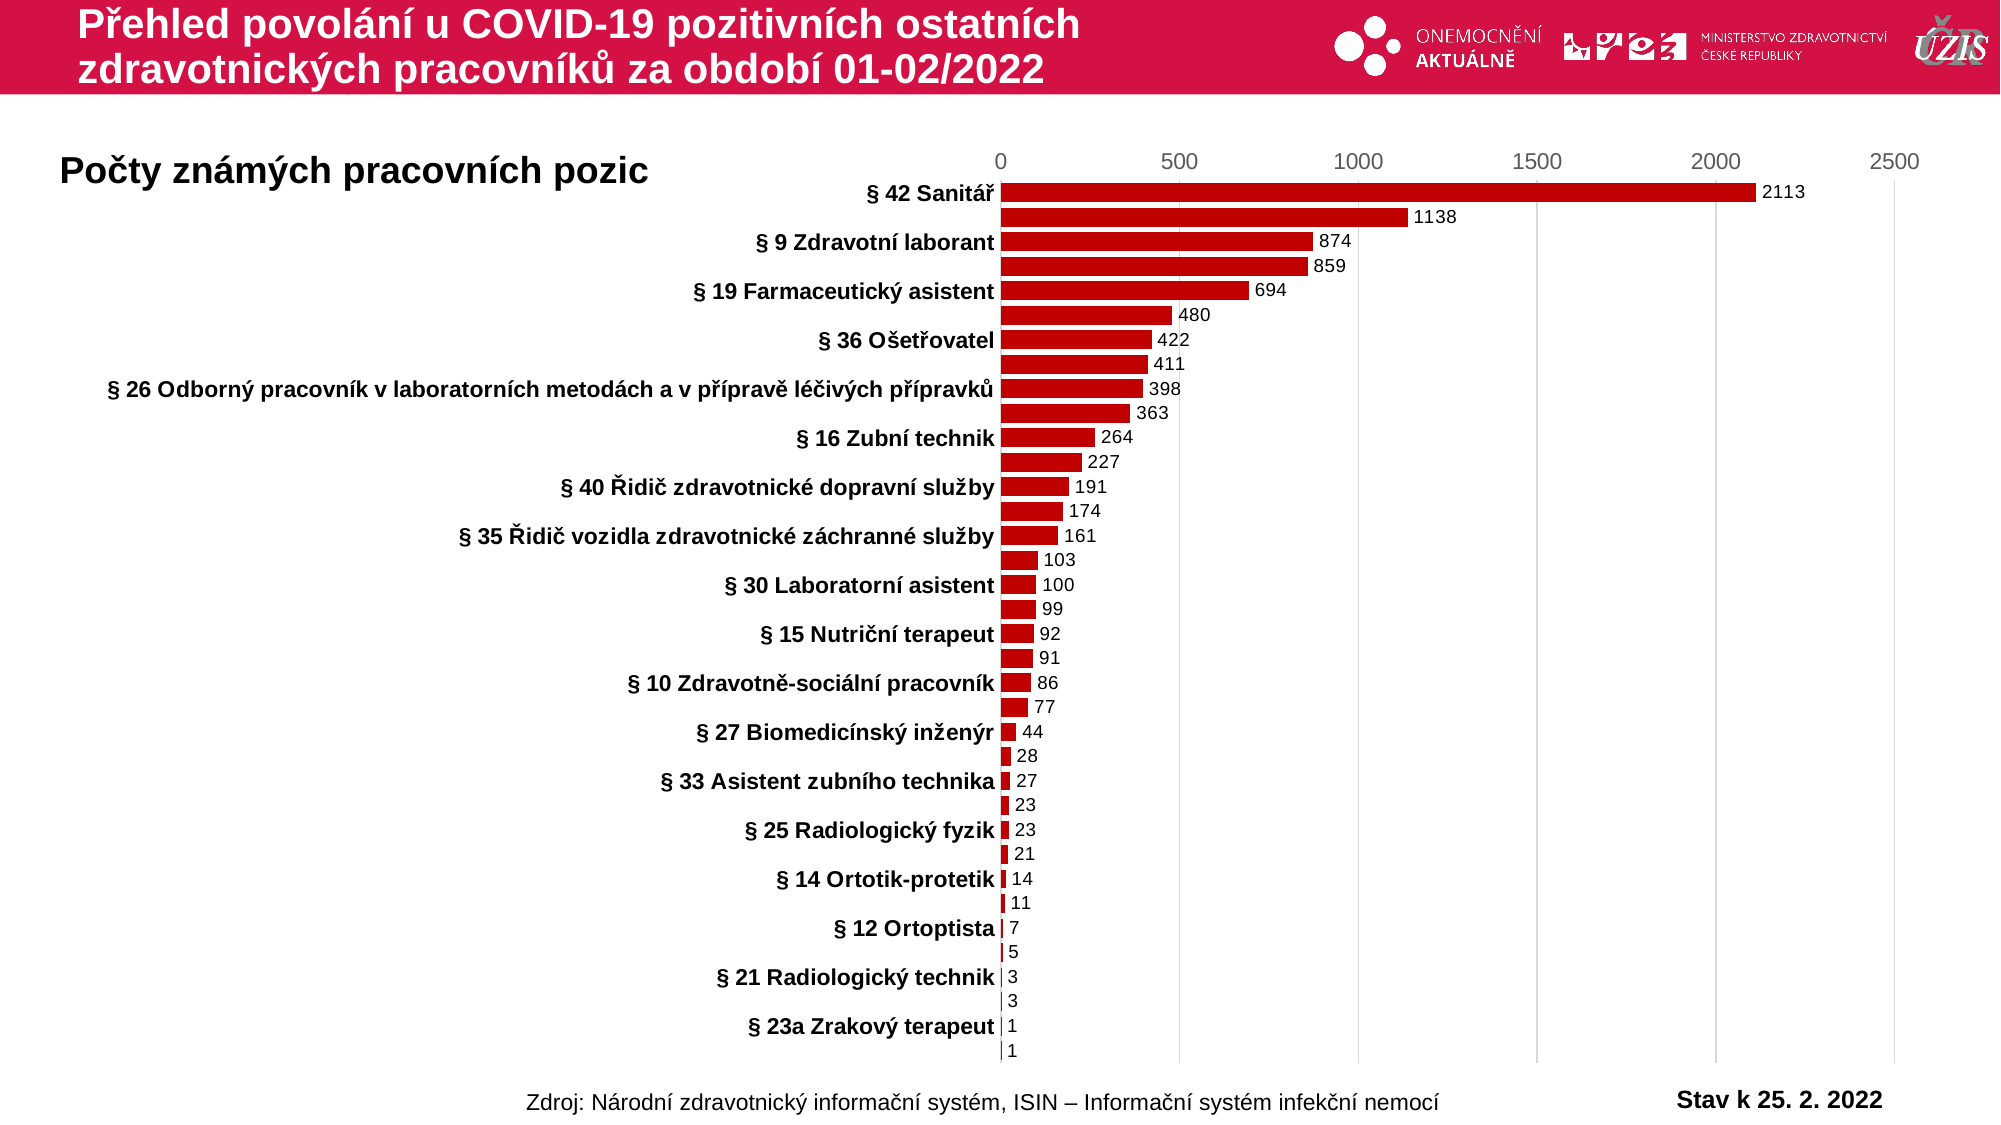

# Přehled povolání u COVID-19 pozitivních ostatních zdravotnických pracovníků za období 01-02/2022

### Chart

| Category | ostatní ZP |
|---|---|
| § 42 Sanitář | 2113.0 |
| § 24 Fyzioterapeut | 1138.0 |
| § 9 Zdravotní laborant | 874.0 |
| farmaceut | 859.0 |
| § 19 Farmaceutický asistent | 694.0 |
| § 18 Zdravotnický záchranář | 480.0 |
| § 36 Ošetřovatel | 422.0 |
| § 39 Zubní instrumentářka | 411.0 |
| § 26 Odborný pracovník v laboratorních metodách a v přípravě léčivých přípravků | 398.0 |
| § 8 Radiologický asistent | 363.0 |
| § 16 Zubní technik | 264.0 |
| § 22 Psycholog ve zdravotnictví | 227.0 |
| § 40 Řidič zdravotnické dopravní služby | 191.0 |
| § 17 Dentální hygienistka | 174.0 |
| § 35 Řidič vozidla zdravotnické záchranné služby | 161.0 |
| § 7 Ergoterapeut | 103.0 |
| § 30 Laboratorní asistent | 100.0 |
| § 37 Masér ve zdravotnictví, nevidomý a slabozraký masér ve zdravotnictví | 99.0 |
| § 15 Nutriční terapeut | 92.0 |
| § 23 Logoped ve zdravotnictví | 91.0 |
| § 10 Zdravotně-sociální pracovník | 86.0 |
| § 11 Optometrista | 77.0 |
| § 27 Biomedicínský inženýr | 44.0 |
| § 28 Odborný pracovník v ochraně a podpoře veřejného zdraví | 28.0 |
| § 33 Asistent zubního technika | 27.0 |
| § 13 Asistent ochrany a podpory veřejného zdraví | 23.0 |
| § 25 Radiologický fyzik | 23.0 |
| § 21a Adiktolog | 21.0 |
| § 14 Ortotik-protetik | 14.0 |
| § 20 Biomedicínský technik | 11.0 |
| § 12 Ortoptista | 7.0 |
| § 31 Ortoticko-protetický technik | 5.0 |
| § 21 Radiologický technik | 3.0 |
| § 32 Nutriční asistent | 3.0 |
| § 23a Zrakový terapeut | 1.0 |
| § 41 Autoptický laborant | 1.0 |
Počty známých pracovních pozic
Stav k 25. 2. 2022
Zdroj: Národní zdravotnický informační systém, ISIN – Informační systém infekční nemocí